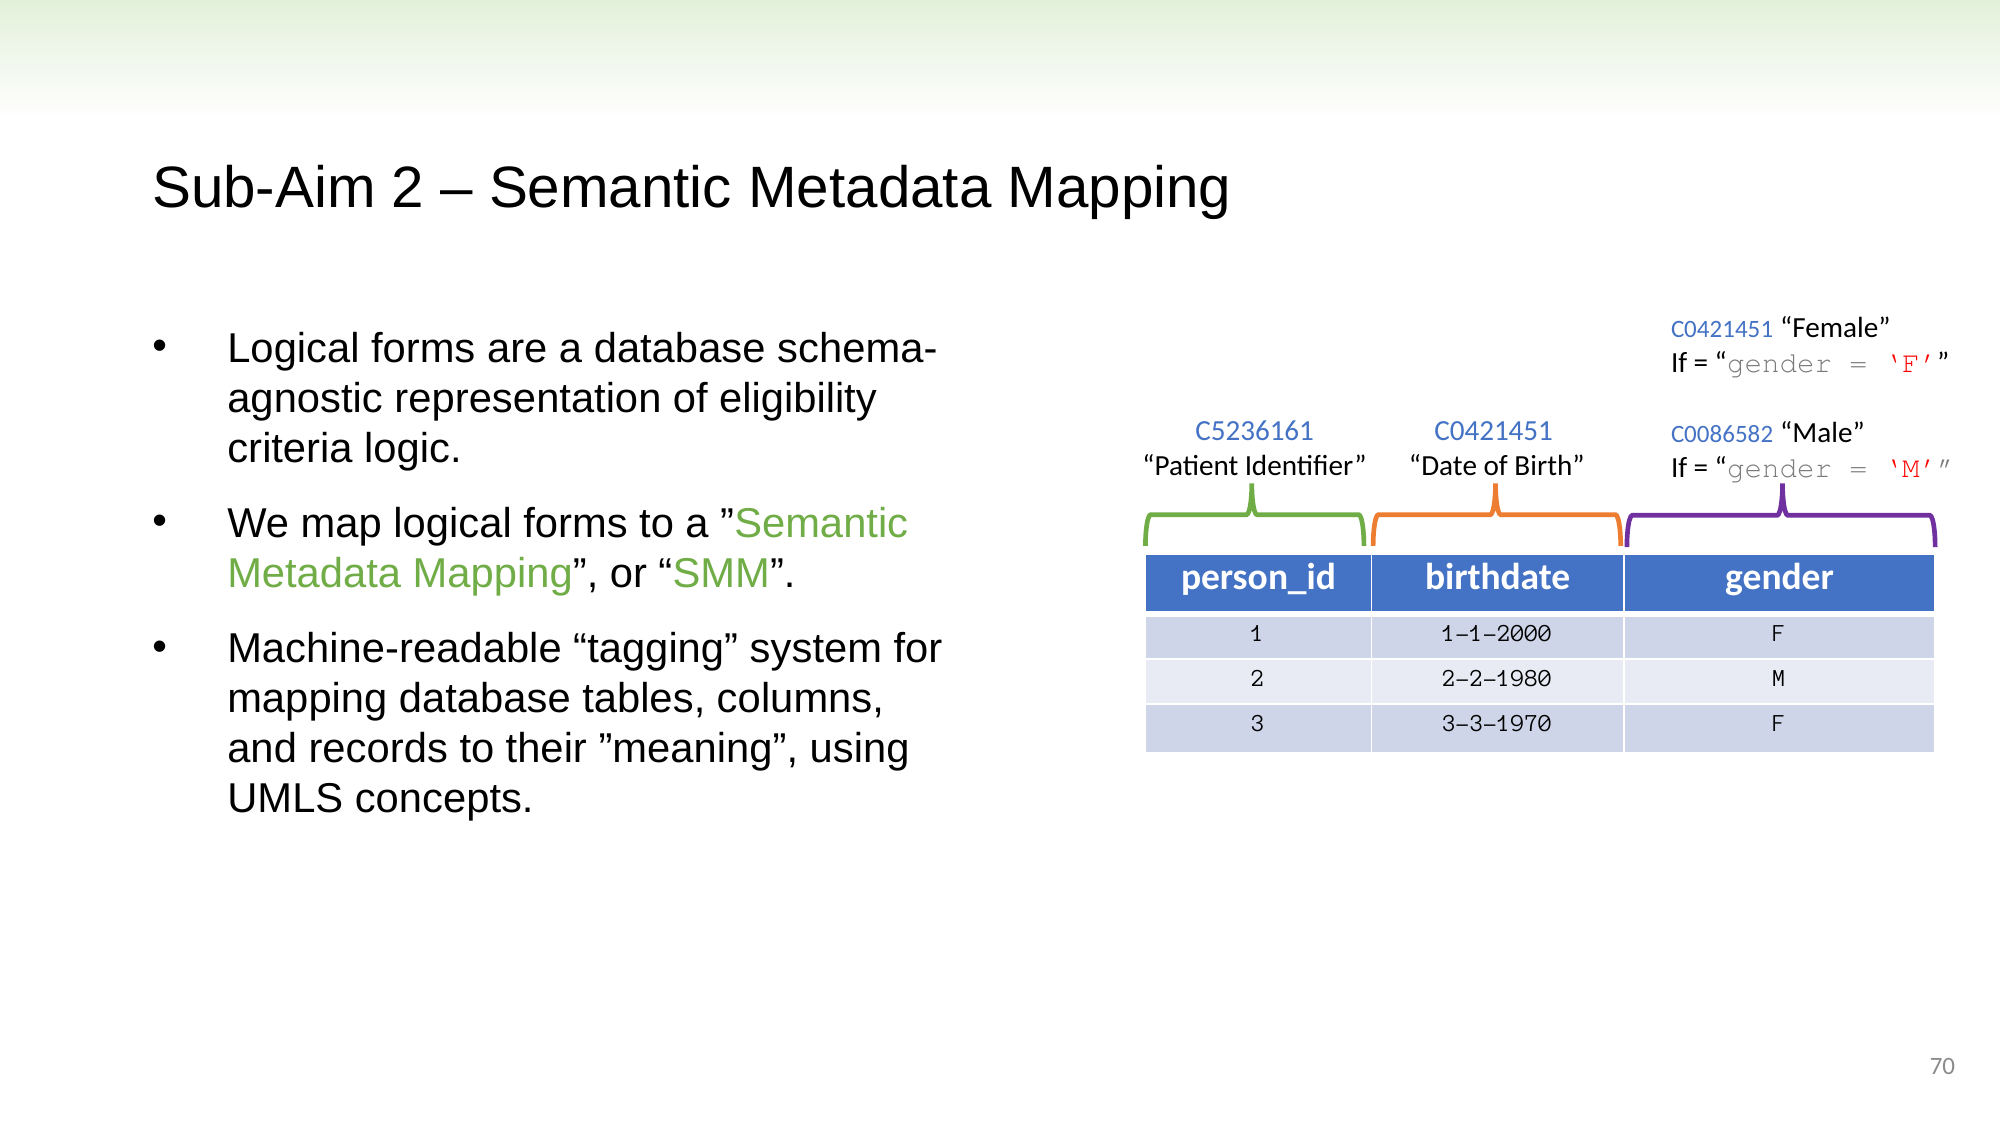

Sub-Aim 2 – Semantic Metadata Mapping
C0421451 “Female”
If = “gender = ‘F’”
C0086582 “Male”
If = “gender = ‘M’”
Logical forms are a database schema-agnostic representation of eligibility criteria logic.
We map logical forms to a ”Semantic Metadata Mapping”, or “SMM”.
Machine-readable “tagging” system for mapping database tables, columns, and records to their ”meaning”, using UMLS concepts.

C5236161
“Patient Identifier”
C0421451
“Date of Birth”

| person\_id | birthdate | gender |
| --- | --- | --- |
| 1 | 1-1-2000 | F |
| 2 | 2-2-1980 | M |
| 3 | 3-3-1970 | F |
70